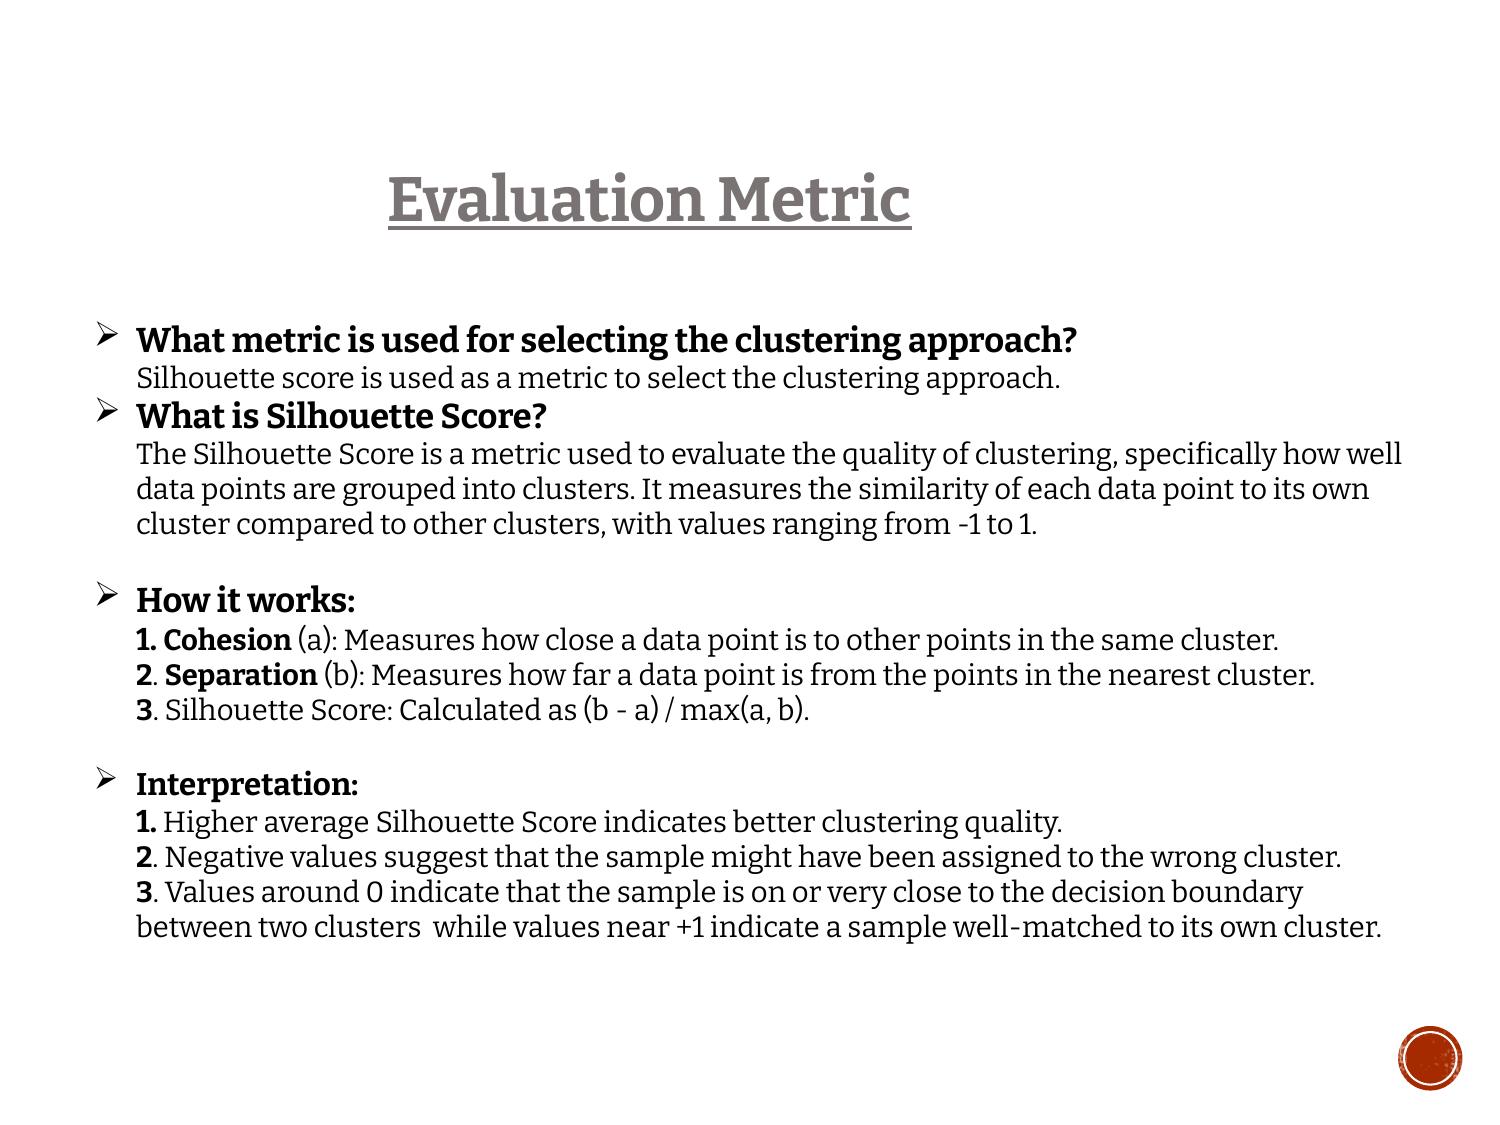

Evaluation Metric

What metric is used for selecting the clustering approach?
Silhouette score is used as a metric to select the clustering approach.
What is Silhouette Score?
The Silhouette Score is a metric used to evaluate the quality of clustering, specifically how well data points are grouped into clusters. It measures the similarity of each data point to its own cluster compared to other clusters, with values ranging from -1 to 1.
How it works:
1. Cohesion (a): Measures how close a data point is to other points in the same cluster. 
2. Separation (b): Measures how far a data point is from the points in the nearest cluster.
3. Silhouette Score: Calculated as (b - a) / max(a, b).
Interpretation:
1. Higher average Silhouette Score indicates better clustering quality. 
2. Negative values suggest that the sample might have been assigned to the wrong cluster. 
3. Values around 0 indicate that the sample is on or very close to the decision boundary between two clusters  while values near +1 indicate a sample well-matched to its own cluster.